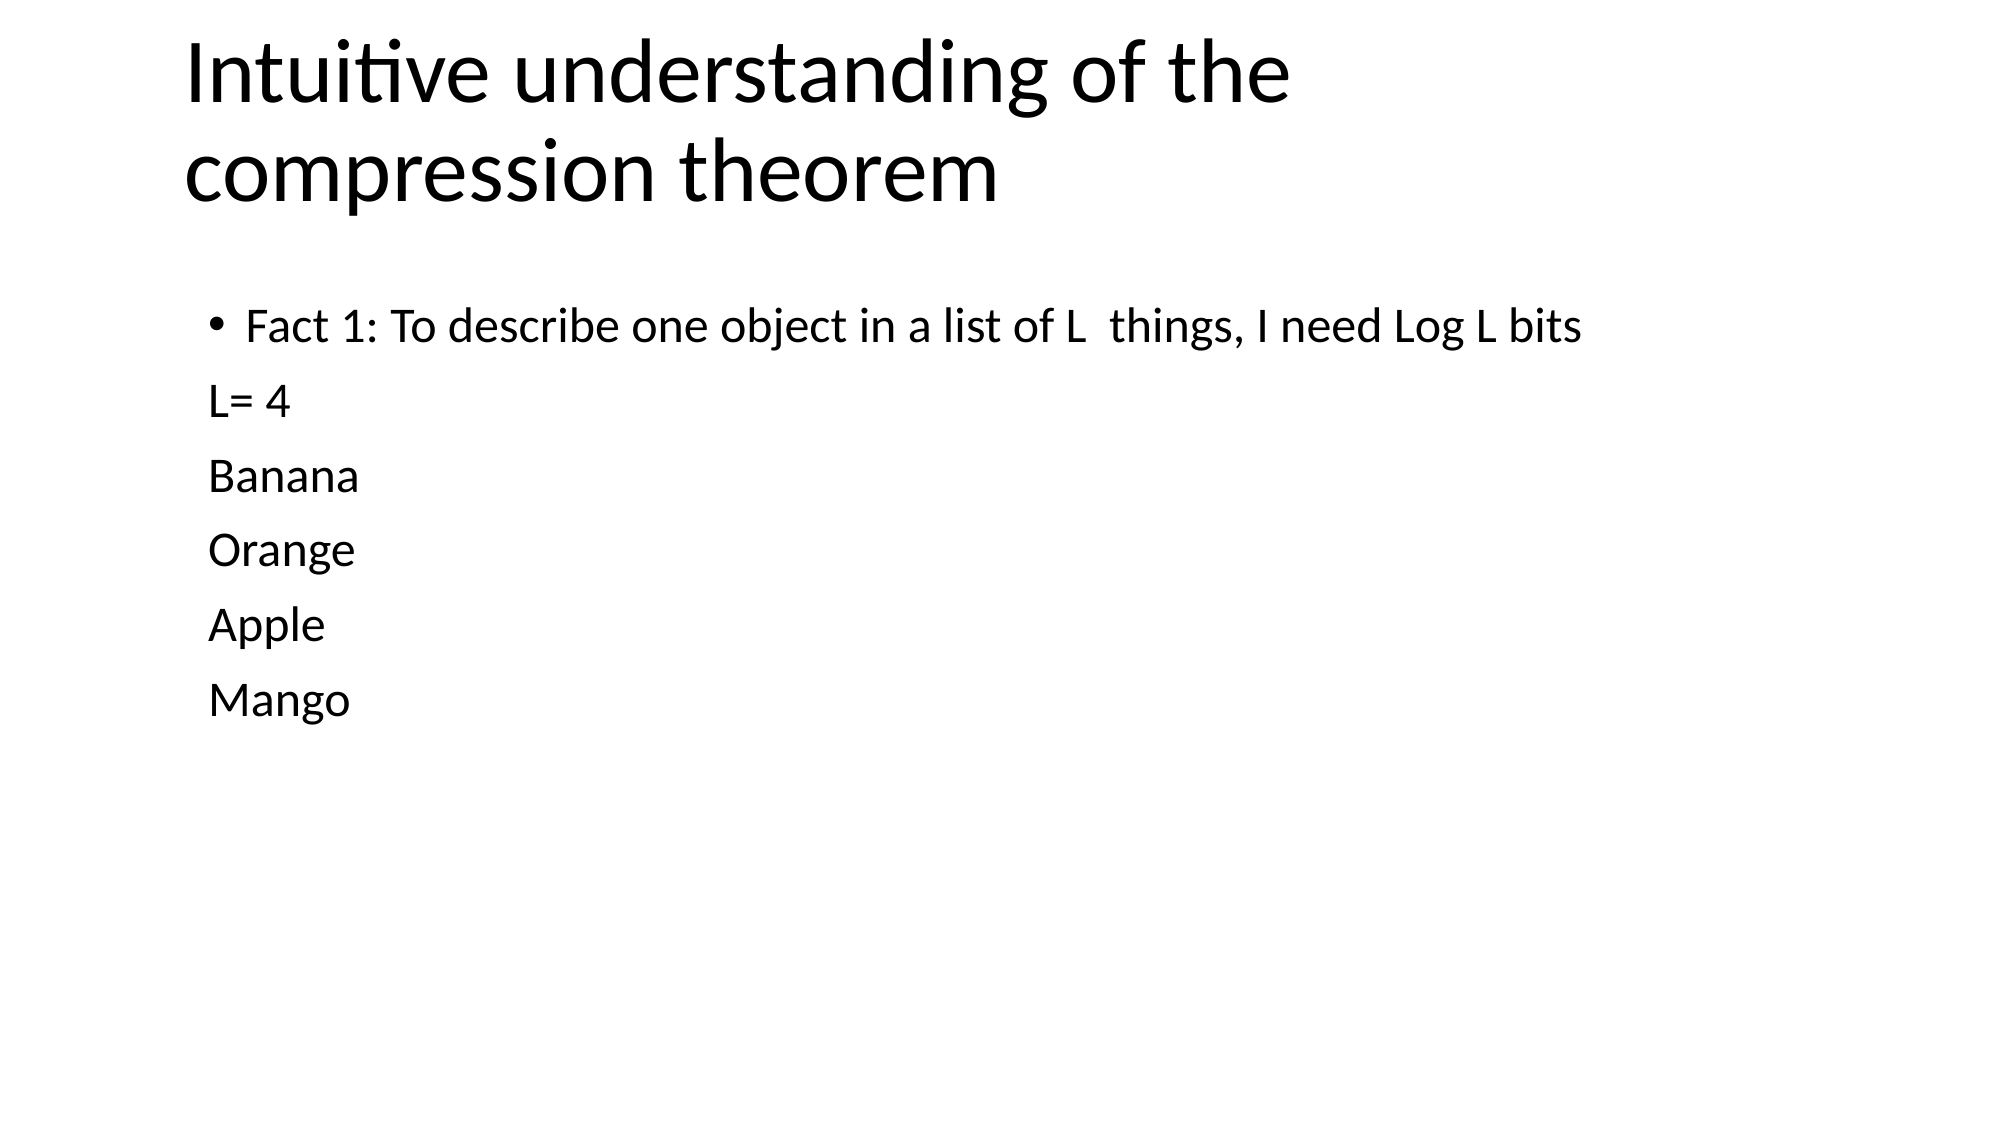

# Intuitive understanding of the compression theorem
Fact 1: To describe one object in a list of L  things, I need Log L bits
L= 4
Banana
Orange
Apple
Mango